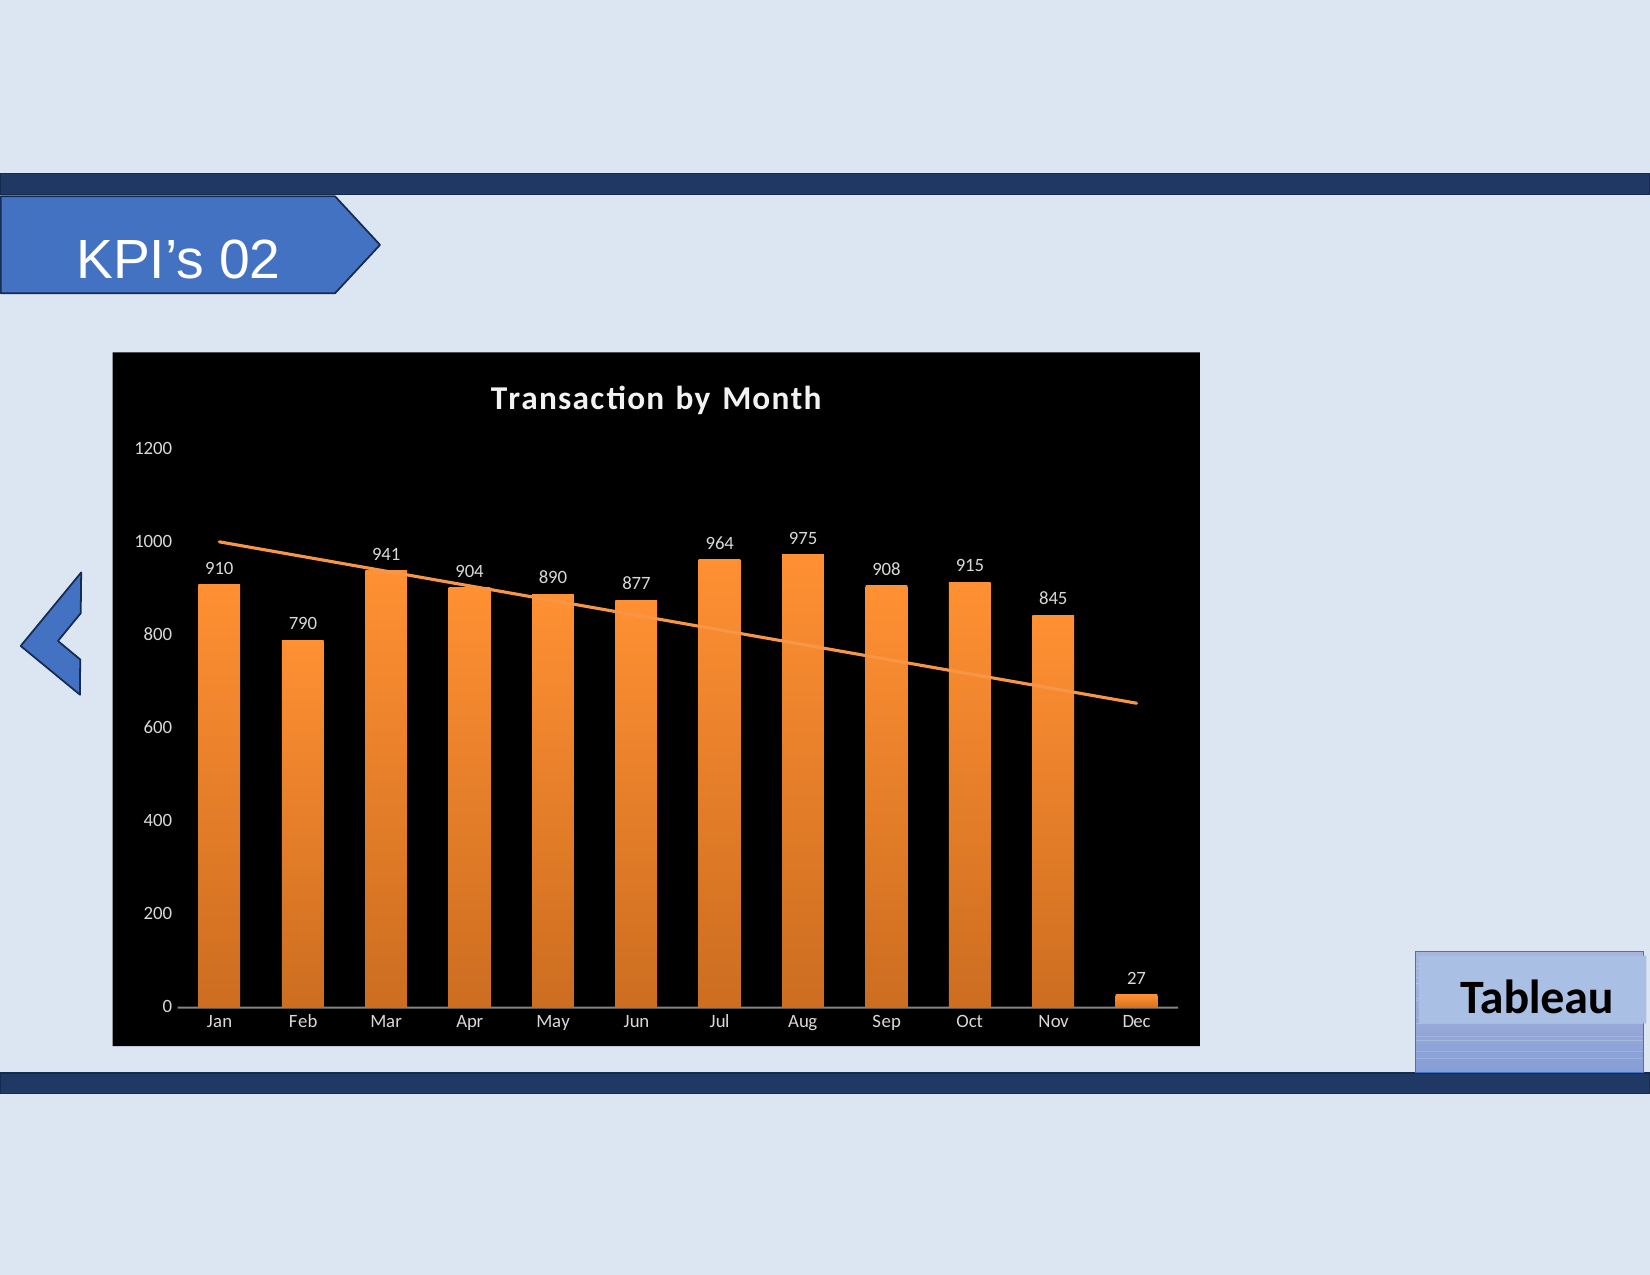

# KPI’s 02

### Chart: Transaction by Month

| Category | Total |
|---|---|
| Jan | 910.0 |
| Feb | 790.0 |
| Mar | 941.0 |
| Apr | 904.0 |
| May | 890.0 |
| Jun | 877.0 |
| Jul | 964.0 |
| Aug | 975.0 |
| Sep | 908.0 |
| Oct | 915.0 |
| Nov | 845.0 |
| Dec | 27.0 |

Tableau